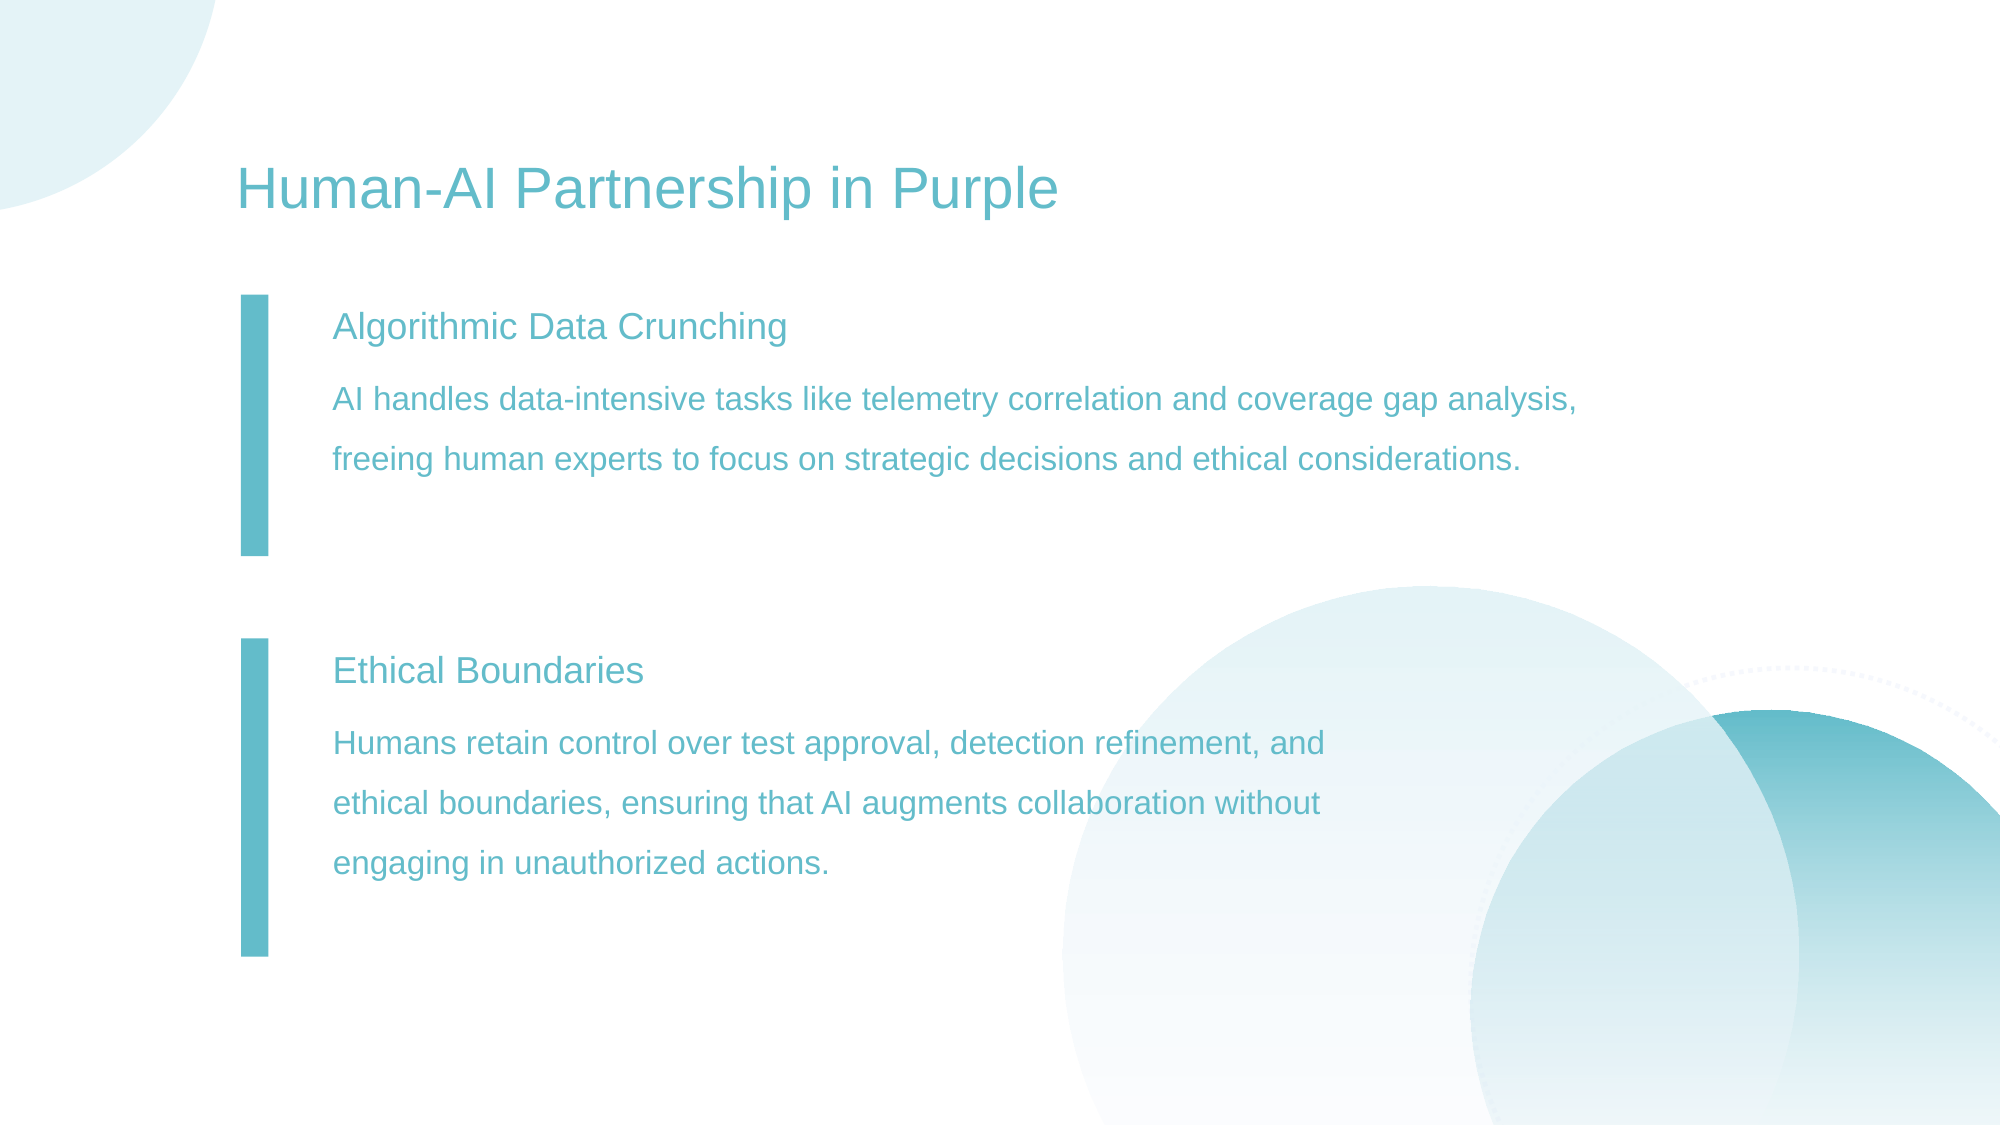

Human-AI Partnership in Purple
Algorithmic Data Crunching

AI handles data-intensive tasks like telemetry correlation and coverage gap analysis, freeing human experts to focus on strategic decisions and ethical considerations.

Ethical Boundaries

Humans retain control over test approval, detection refinement, and ethical boundaries, ensuring that AI augments collaboration without engaging in unauthorized actions.